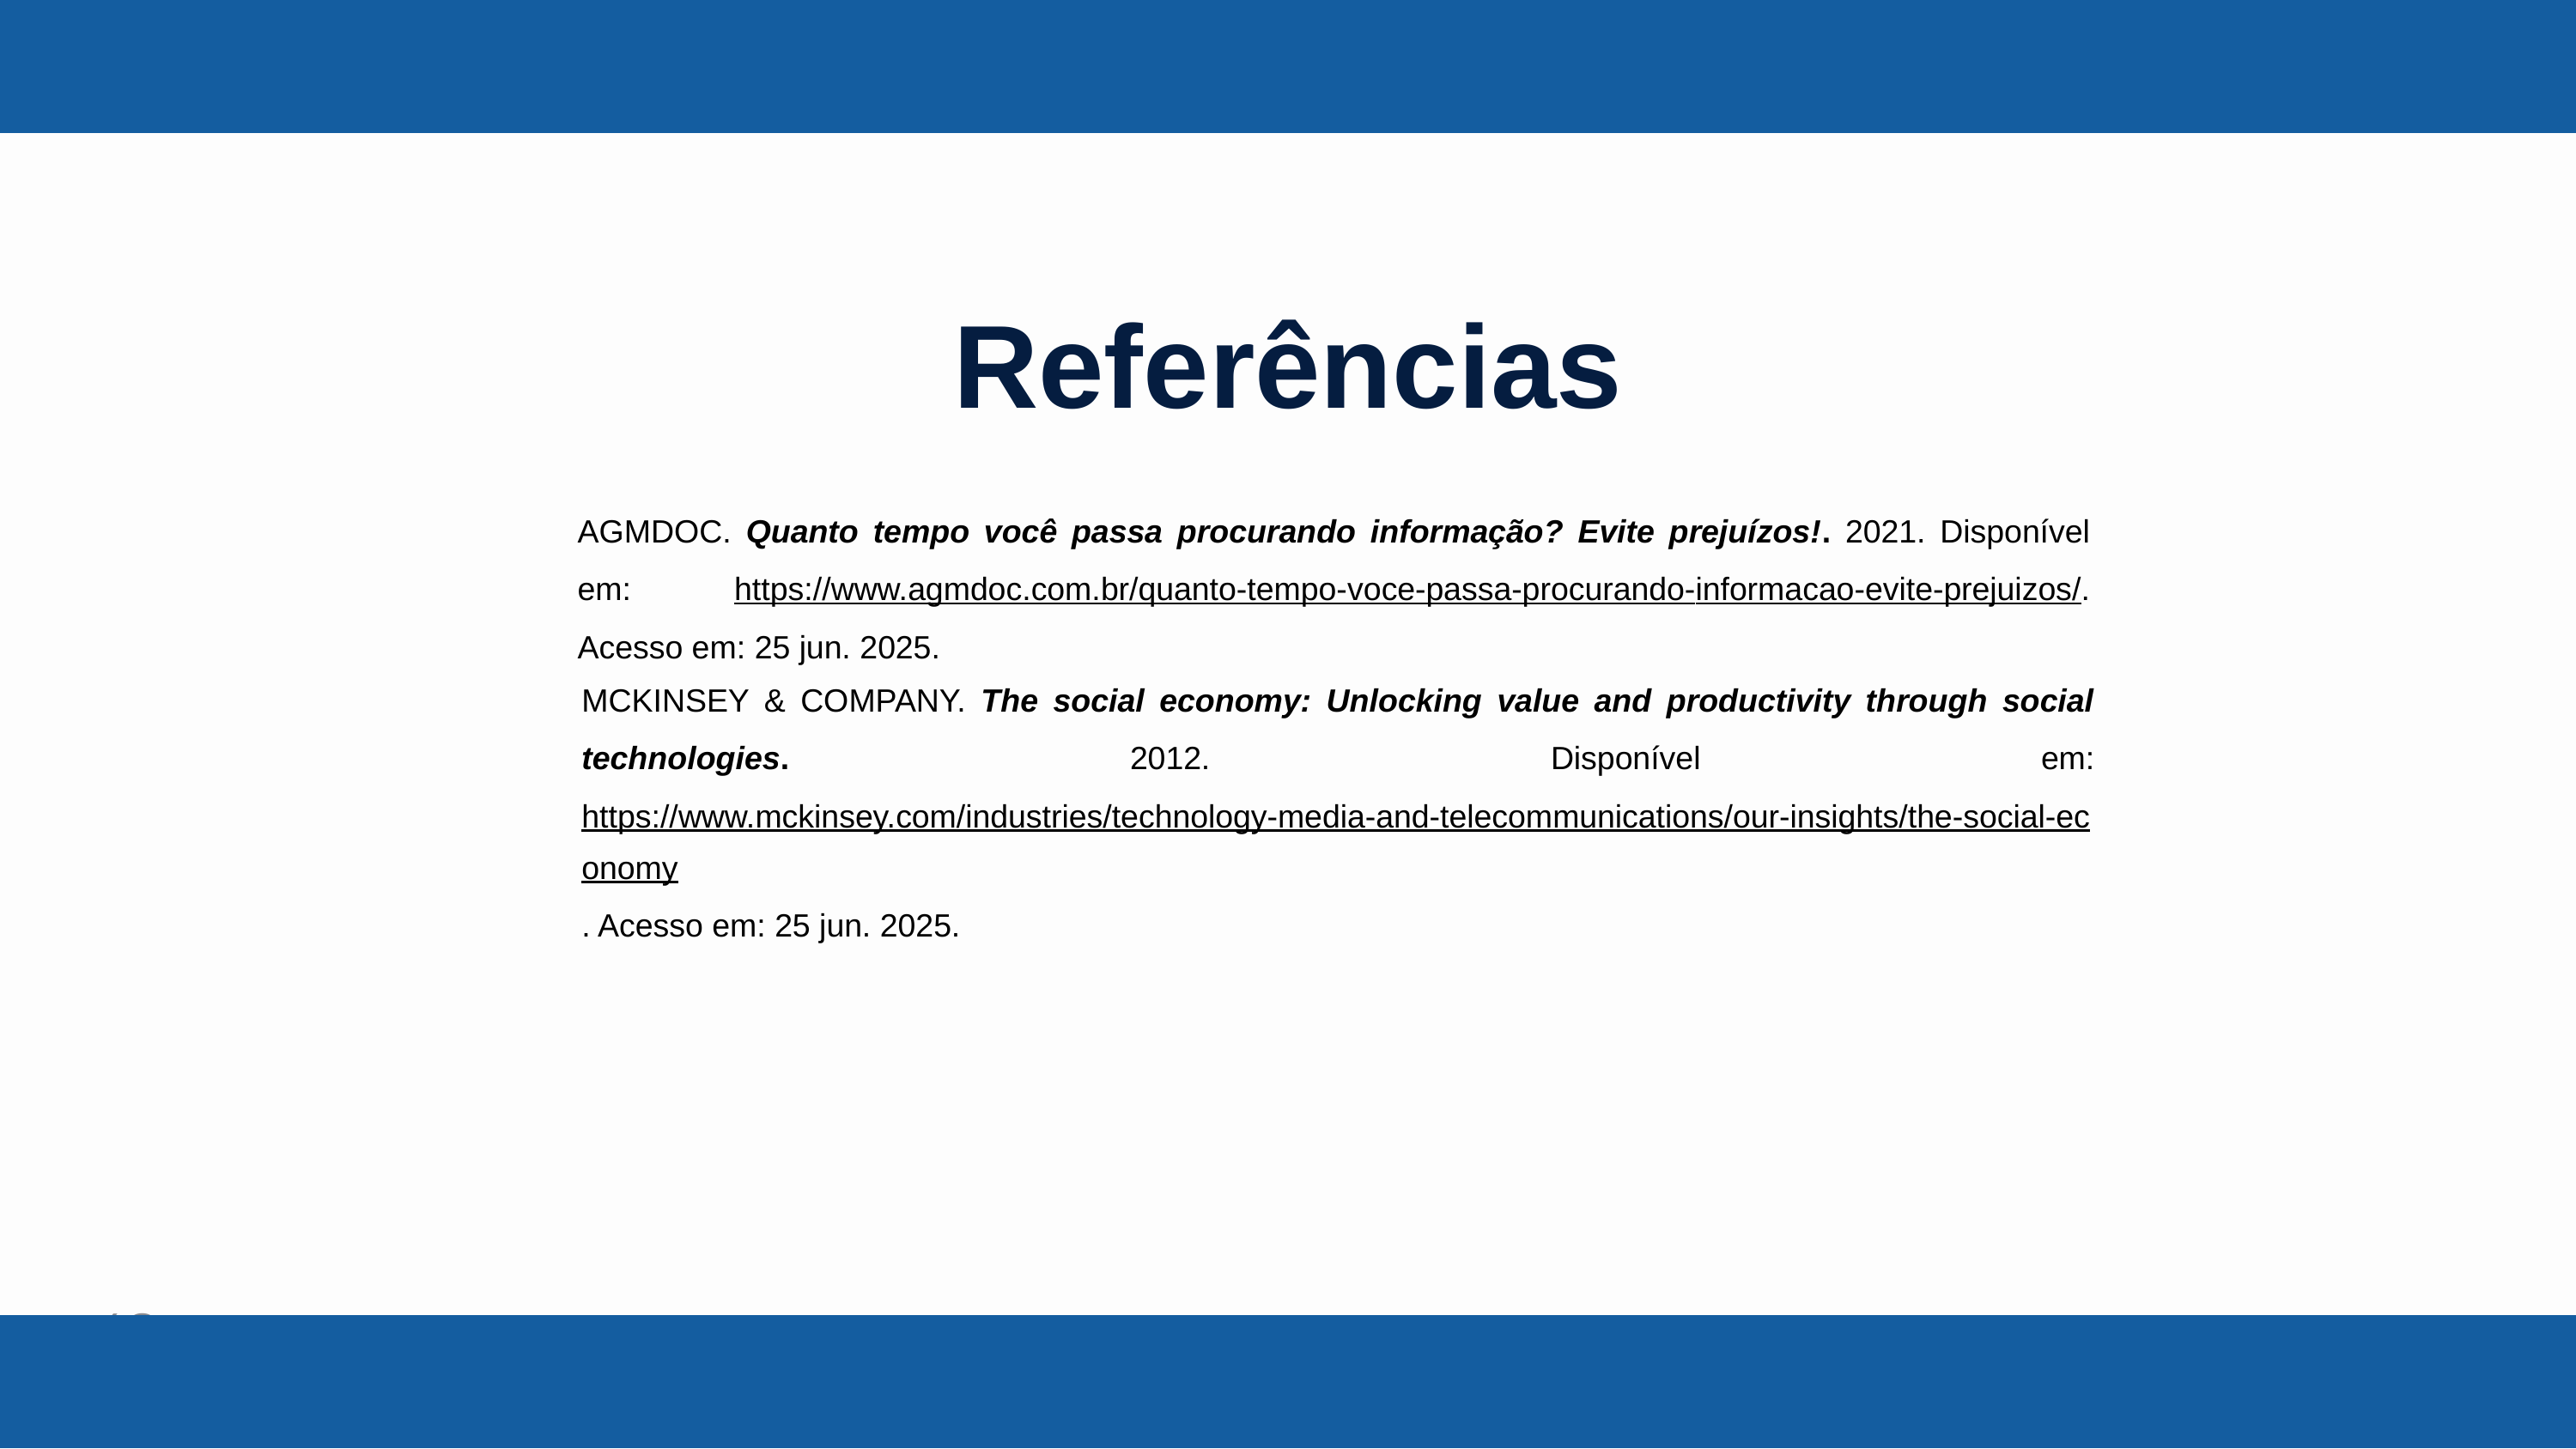

Referências
AGMDOC. Quanto tempo você passa procurando informação? Evite prejuízos!. 2021. Disponível em: https://www.agmdoc.com.br/quanto-tempo-voce-passa-procurando-informacao-evite-prejuizos/. Acesso em: 25 jun. 2025.
MCKINSEY & COMPANY. The social economy: Unlocking value and productivity through social technologies. 2012. Disponível em: https://www.mckinsey.com/industries/technology-media-and-telecommunications/our-insights/the-social-economy. Acesso em: 25 jun. 2025.
Project manager
48